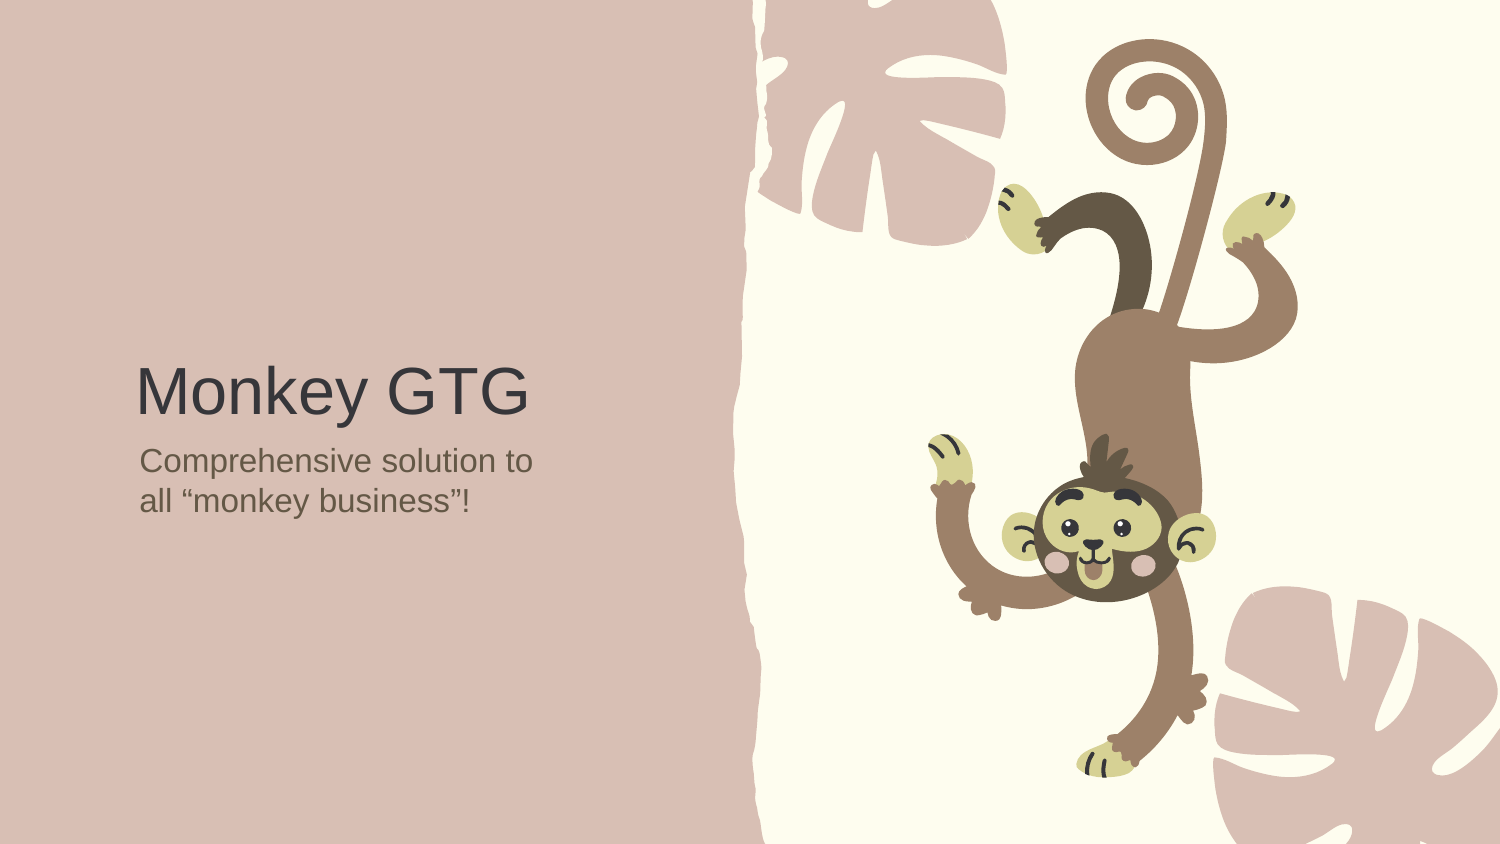

# Monkey GTG
Comprehensive solution to all “monkey business”!